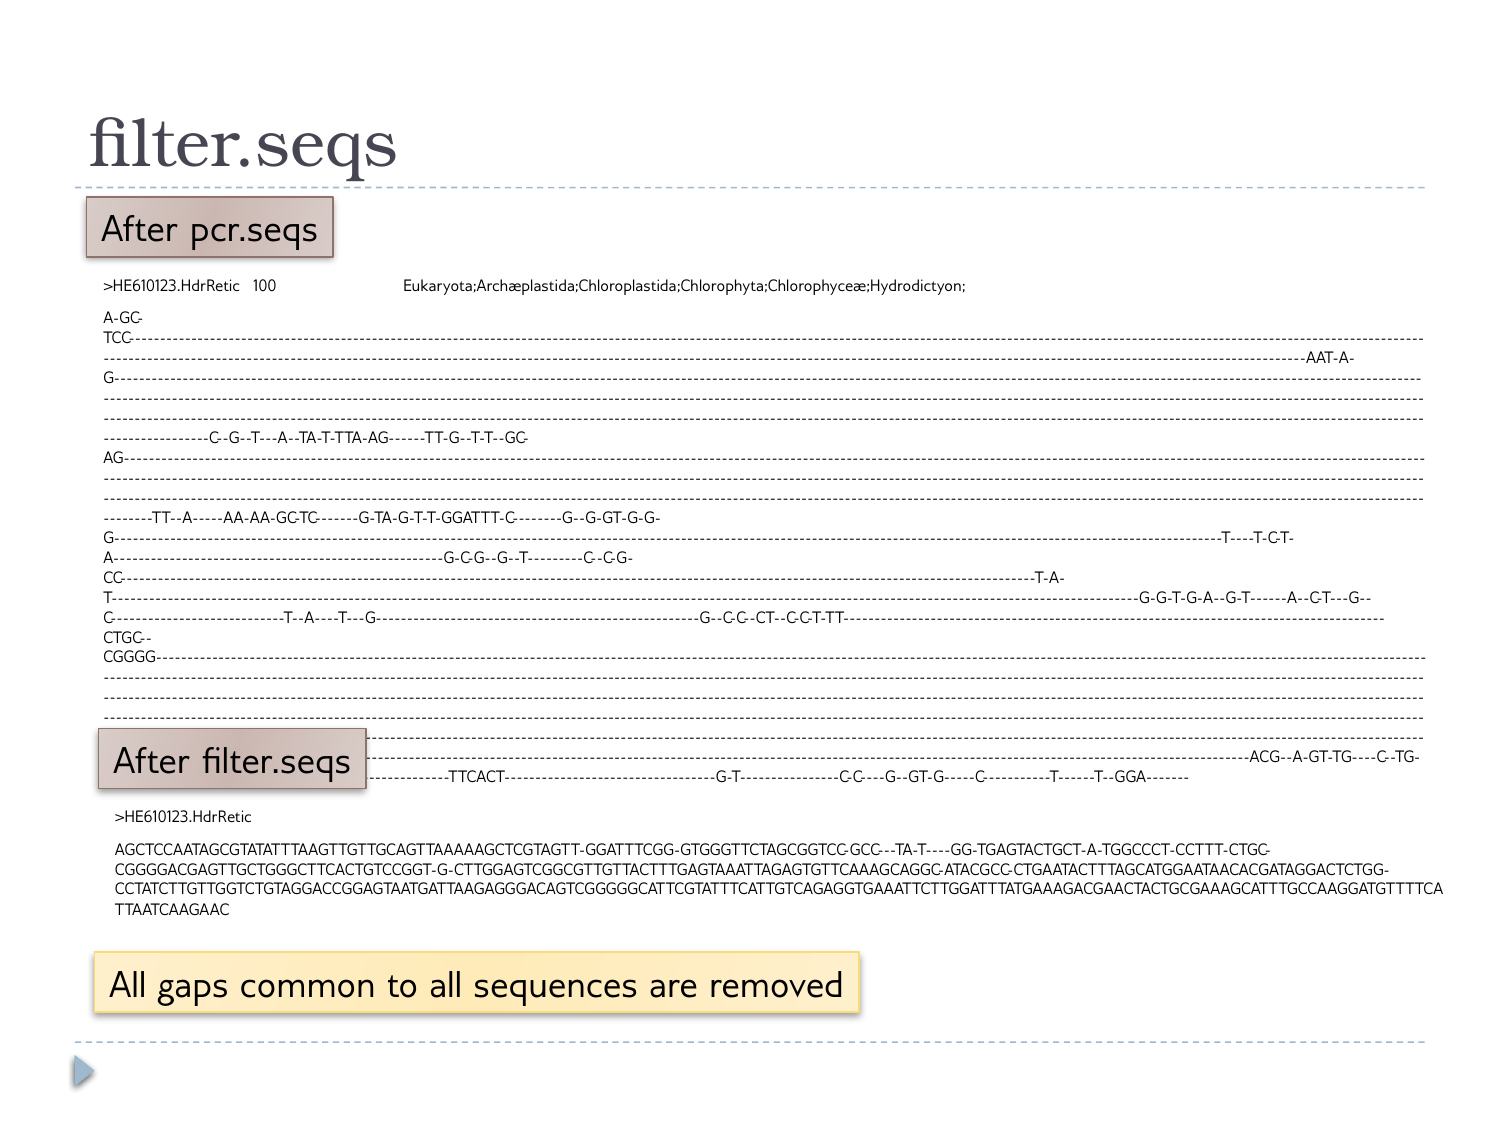

# filter.seqs
After pcr.seqs
>HE610123.HdrRetic	100	Eukaryota;Archaeplastida;Chloroplastida;Chlorophyta;Chlorophyceae;Hydrodictyon;
A-GC-TCC-----------------------------------------------------------------------------------------------------------------------------------------------------------------------------------------------------------------------------------------------------------------------------------------------------------------------------------------------------------------------------------------------------------------AAT-A-G---------------------------------------------------------------------------------------------------------------------------------------------------------------------------------------------------------------------------------------------------------------------------------------------------------------------------------------------------------------------------------------------------------------------------------------------------------------------------------------------------------------------------------------------------------------------------------------------------------------------------------------------------------------------------C--G--T---A--TA-T-TTA-AG------TT-G--T-T--GC-AG-----------------------------------------------------------------------------------------------------------------------------------------------------------------------------------------------------------------------------------------------------------------------------------------------------------------------------------------------------------------------------------------------------------------------------------------------------------------------------------------------------------------------------------------------------------------------------------------------------------------------------------------------------------------TT--A-----AA-AA-GC-TC-------G-TA-G-T-T-GGATTT-C--------G--G-GT-G-G-G----------------------------------------------------------------------------------------------------------------------------------------------------------------------------------T----T-C-T-A-----------------------------------------------------G-C-G--G--T---------C--C-G-CC---------------------------------------------------------------------------------------------------------------------------------------------------T-A-T---------------------------------------------------------------------------------------------------------------------------------------------------------------------G-G-T-G-A--G-T------A--C-T---G--C----------------------------T--A----T---G----------------------------------------------------G--C-C--CT--C-C-T-TT---------------------------------------------------------------------------------------CTGC--CGGGG------------------------------------------------------------------------------------------------------------------------------------------------------------------------------------------------------------------------------------------------------------------------------------------------------------------------------------------------------------------------------------------------------------------------------------------------------------------------------------------------------------------------------------------------------------------------------------------------------------------------------------------------------------------------------------------------------------------------------------------------------------------------------------------------------------------------------------------------------------------------------------------------------------------------------------------------------------------------------------------------------------------------------------------------------------------------------------------------------------------------------------------------------------------------------------------------------------------------------------------------------------------------------------ACG--A-GT-TG----C--TG-G------------------GC---------------------------------TTCACT----------------------------------G-T----------------C-C----G--GT-G-----C-----------T------T--GGA-------
After filter.seqs
>HE610123.HdrRetic
AGCTCCAATAGCGTATATTTAAGTTGTTGCAGTTAAAAAGCTCGTAGTT-GGATTTCGG-GTGGGTTCTAGCGGTCC-GCC---TA-T----GG-TGAGTACTGCT-A-TGGCCCT-CCTTT-CTGC-CGGGGACGAGTTGCTGGGCTTCACTGTCCGGT-G-CTTGGAGTCGGCGTTGTTACTTTGAGTAAATTAGAGTGTTCAAAGCAGGC-ATACGCC-CTGAATACTTTAGCATGGAATAACACGATAGGACTCTGG-CCTATCTTGTTGGTCTGTAGGACCGGAGTAATGATTAAGAGGGACAGTCGGGGGCATTCGTATTTCATTGTCAGAGGTGAAATTCTTGGATTTATGAAAGACGAACTACTGCGAAAGCATTTGCCAAGGATGTTTTCATTAATCAAGAAC
All gaps common to all sequences are removed